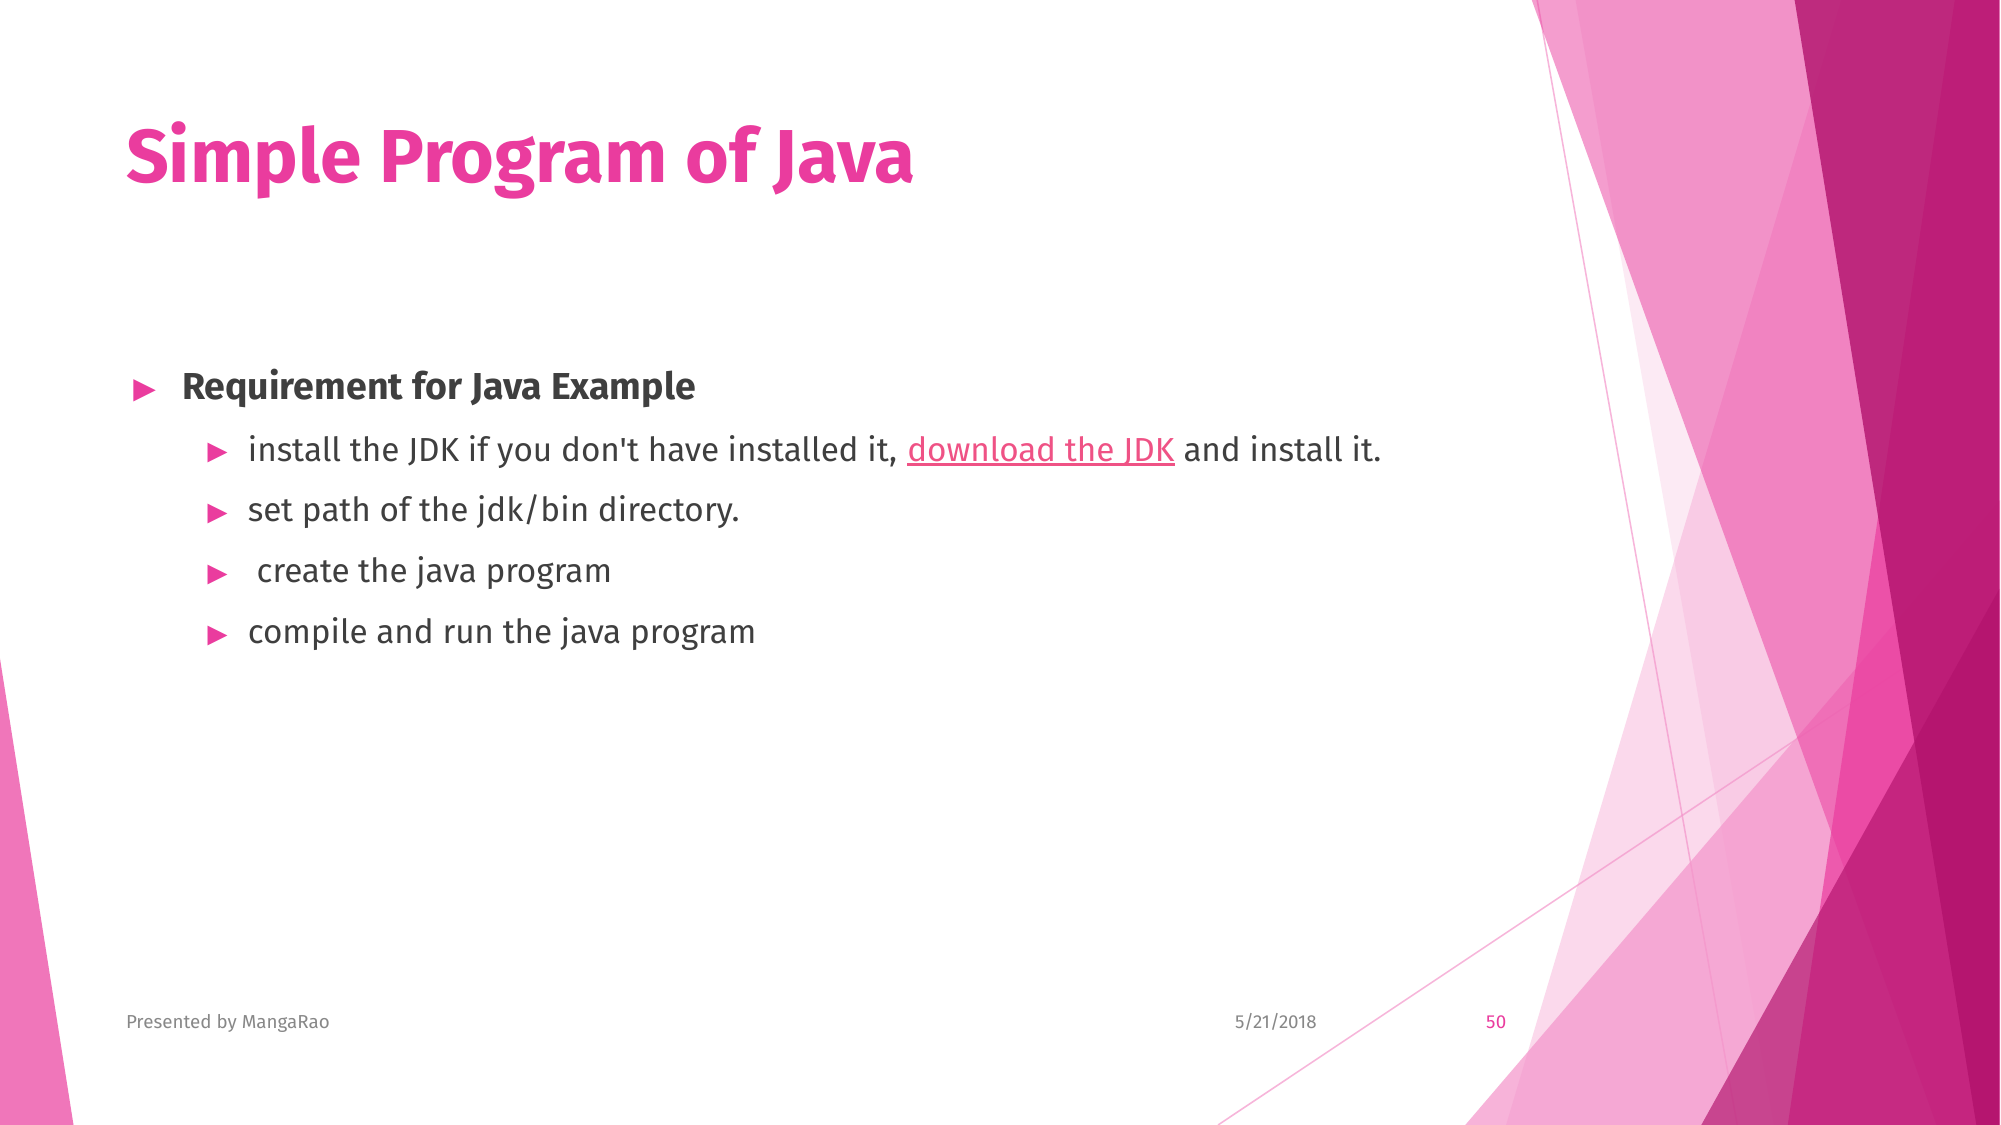

# Simple Program of Java
Requirement for Java Example
install the JDK if you don't have installed it, download the JDK and install it.
set path of the jdk/bin directory.
 create the java program
compile and run the java program

Presented by MangaRao
5/21/2018
50